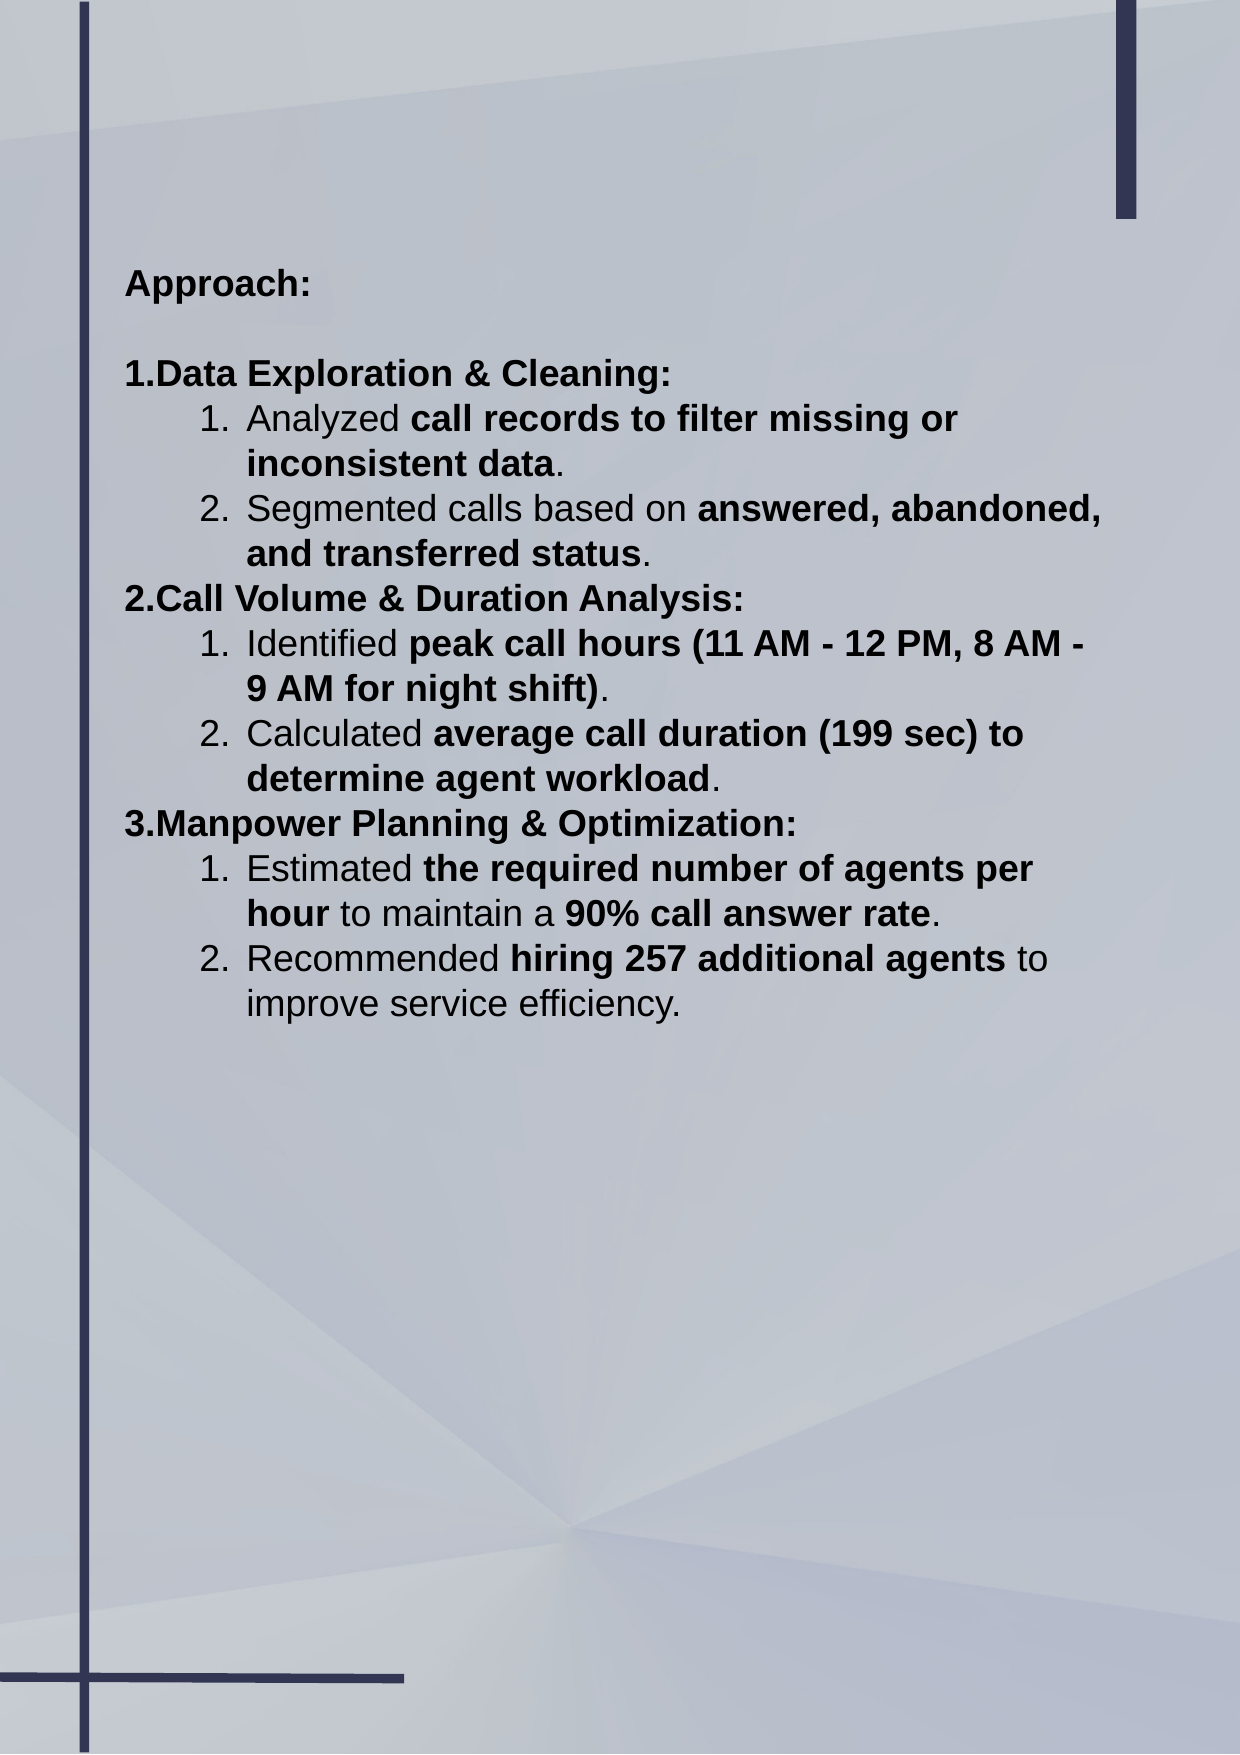

Approach:

Data Exploration & Cleaning:
Analyzed call records to filter missing or inconsistent data.
Segmented calls based on answered, abandoned, and transferred status.
Call Volume & Duration Analysis:
Identified peak call hours (11 AM - 12 PM, 8 AM - 9 AM for night shift).
Calculated average call duration (199 sec) to determine agent workload.
Manpower Planning & Optimization:
Estimated the required number of agents per hour to maintain a 90% call answer rate.
Recommended hiring 257 additional agents to improve service efficiency.